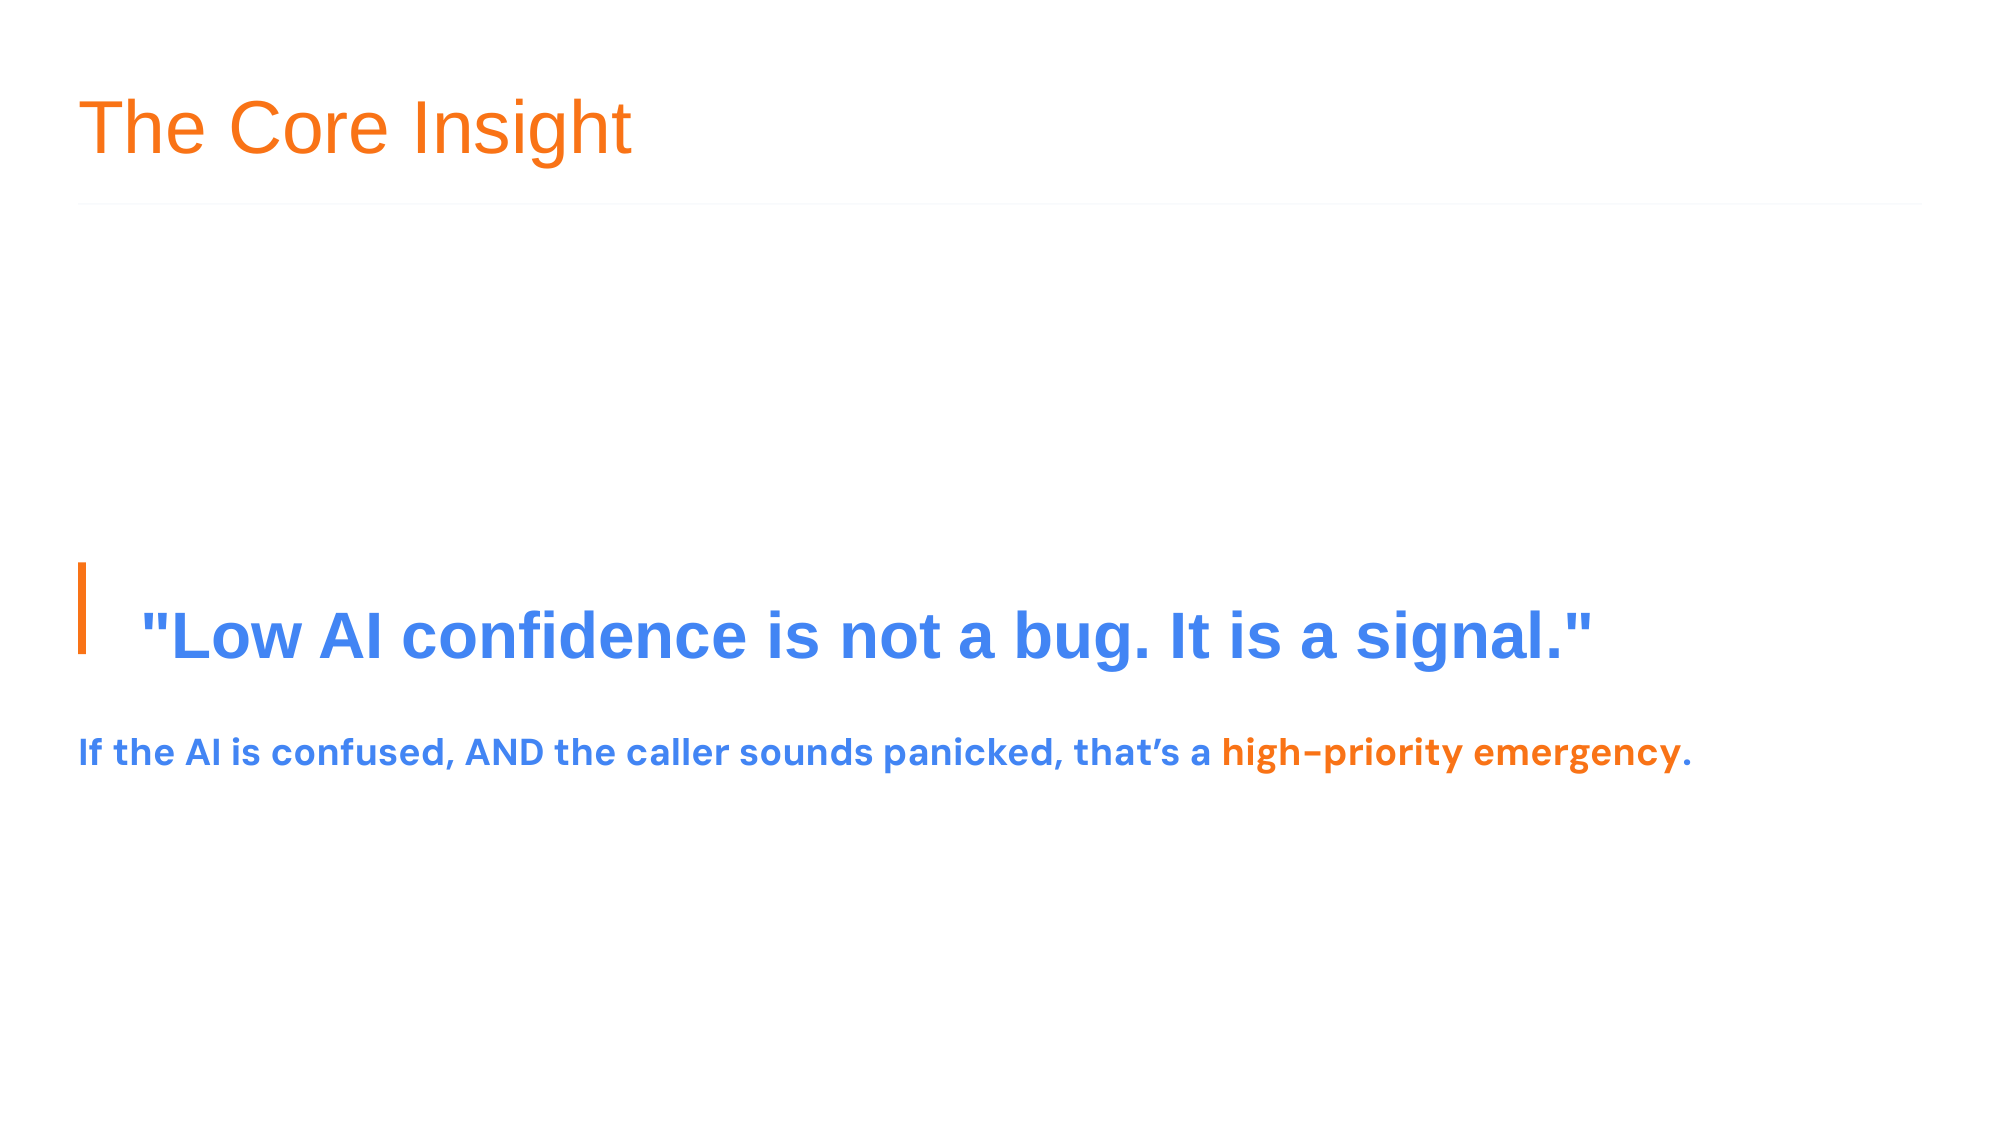

The Core Insight

"Low AI confidence is not a bug. It is a signal."
If the AI is confused, AND the caller sounds panicked, that’s a high-priority emergency.